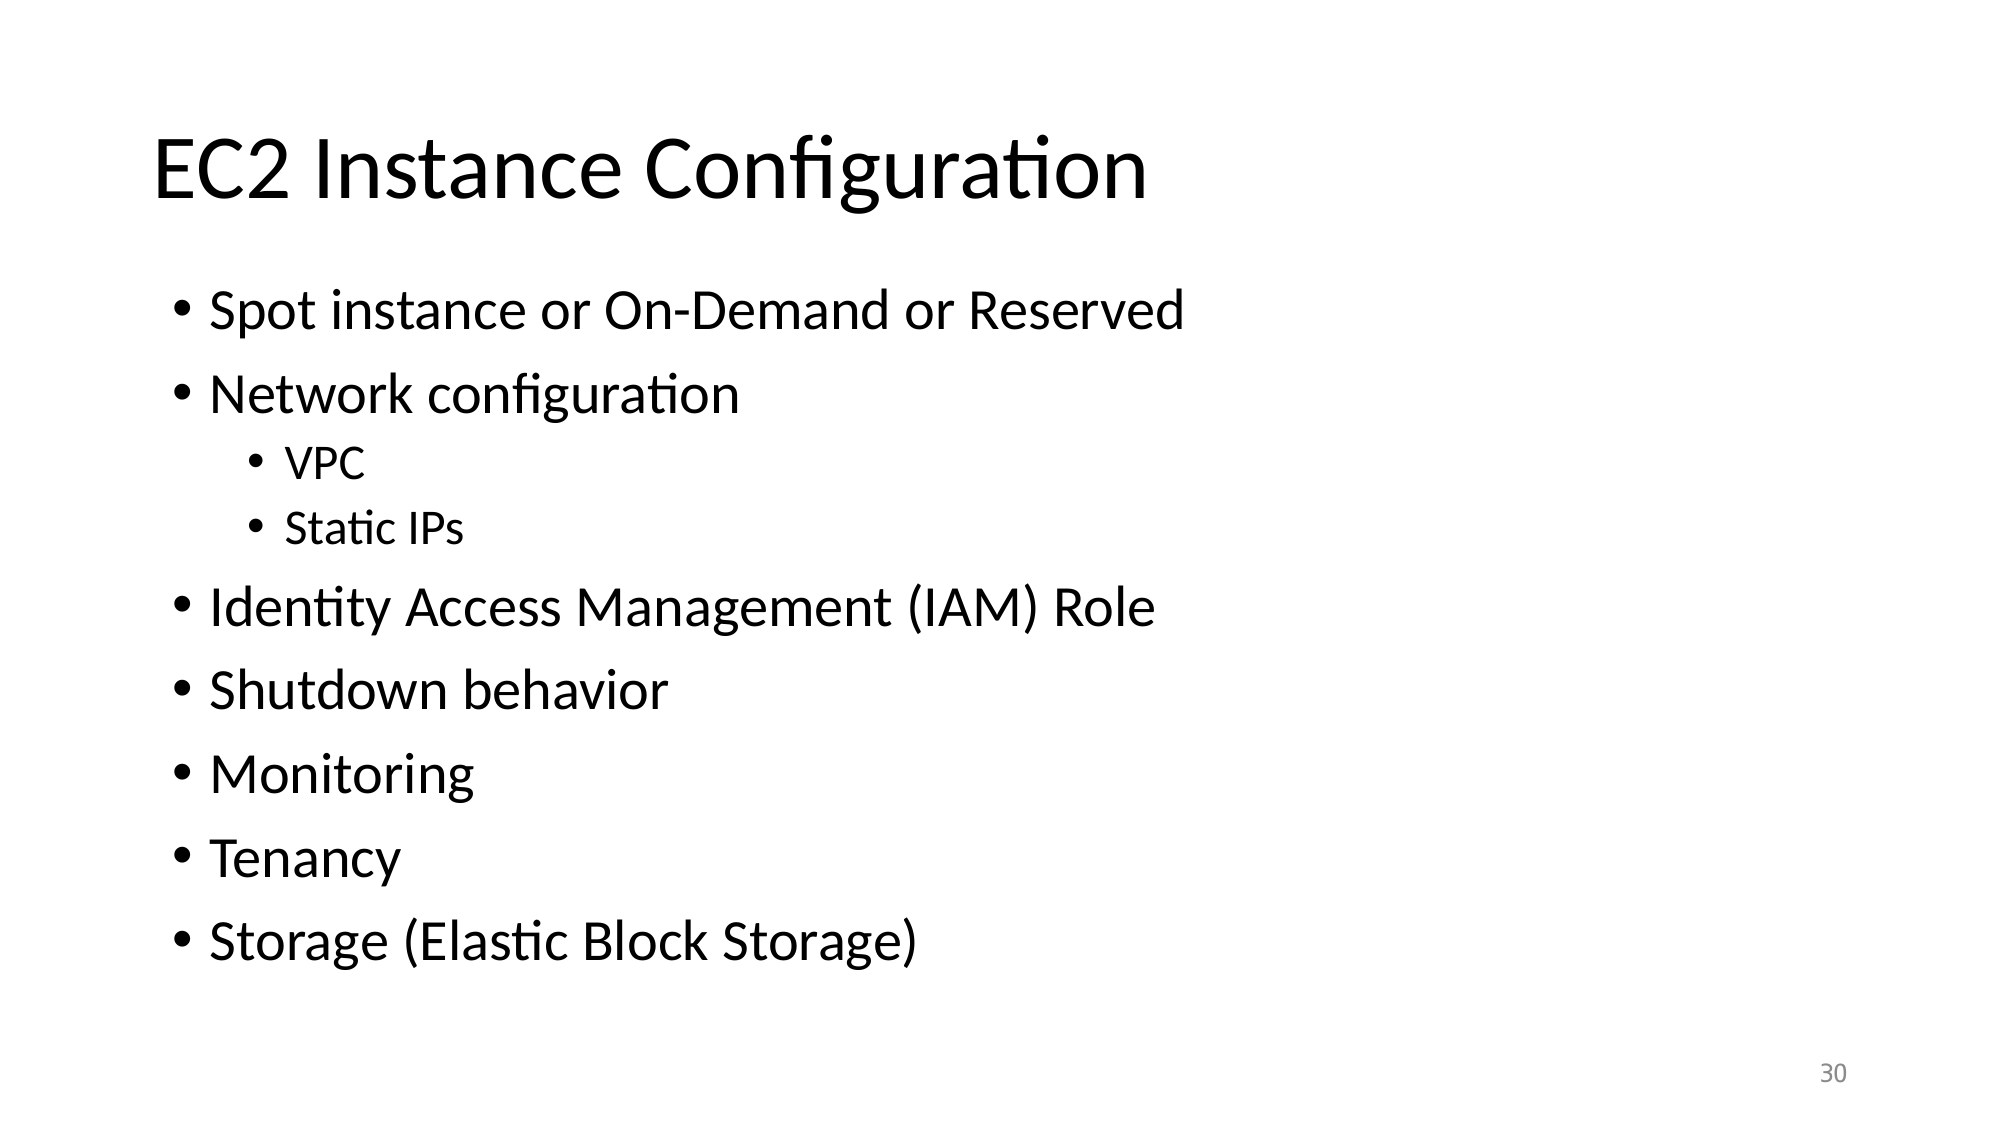

# EC2 Instance Configuration
Spot instance or On-Demand or Reserved
Network configuration
VPC
Static IPs
Identity Access Management (IAM) Role
Shutdown behavior
Monitoring
Tenancy
Storage (Elastic Block Storage)

30